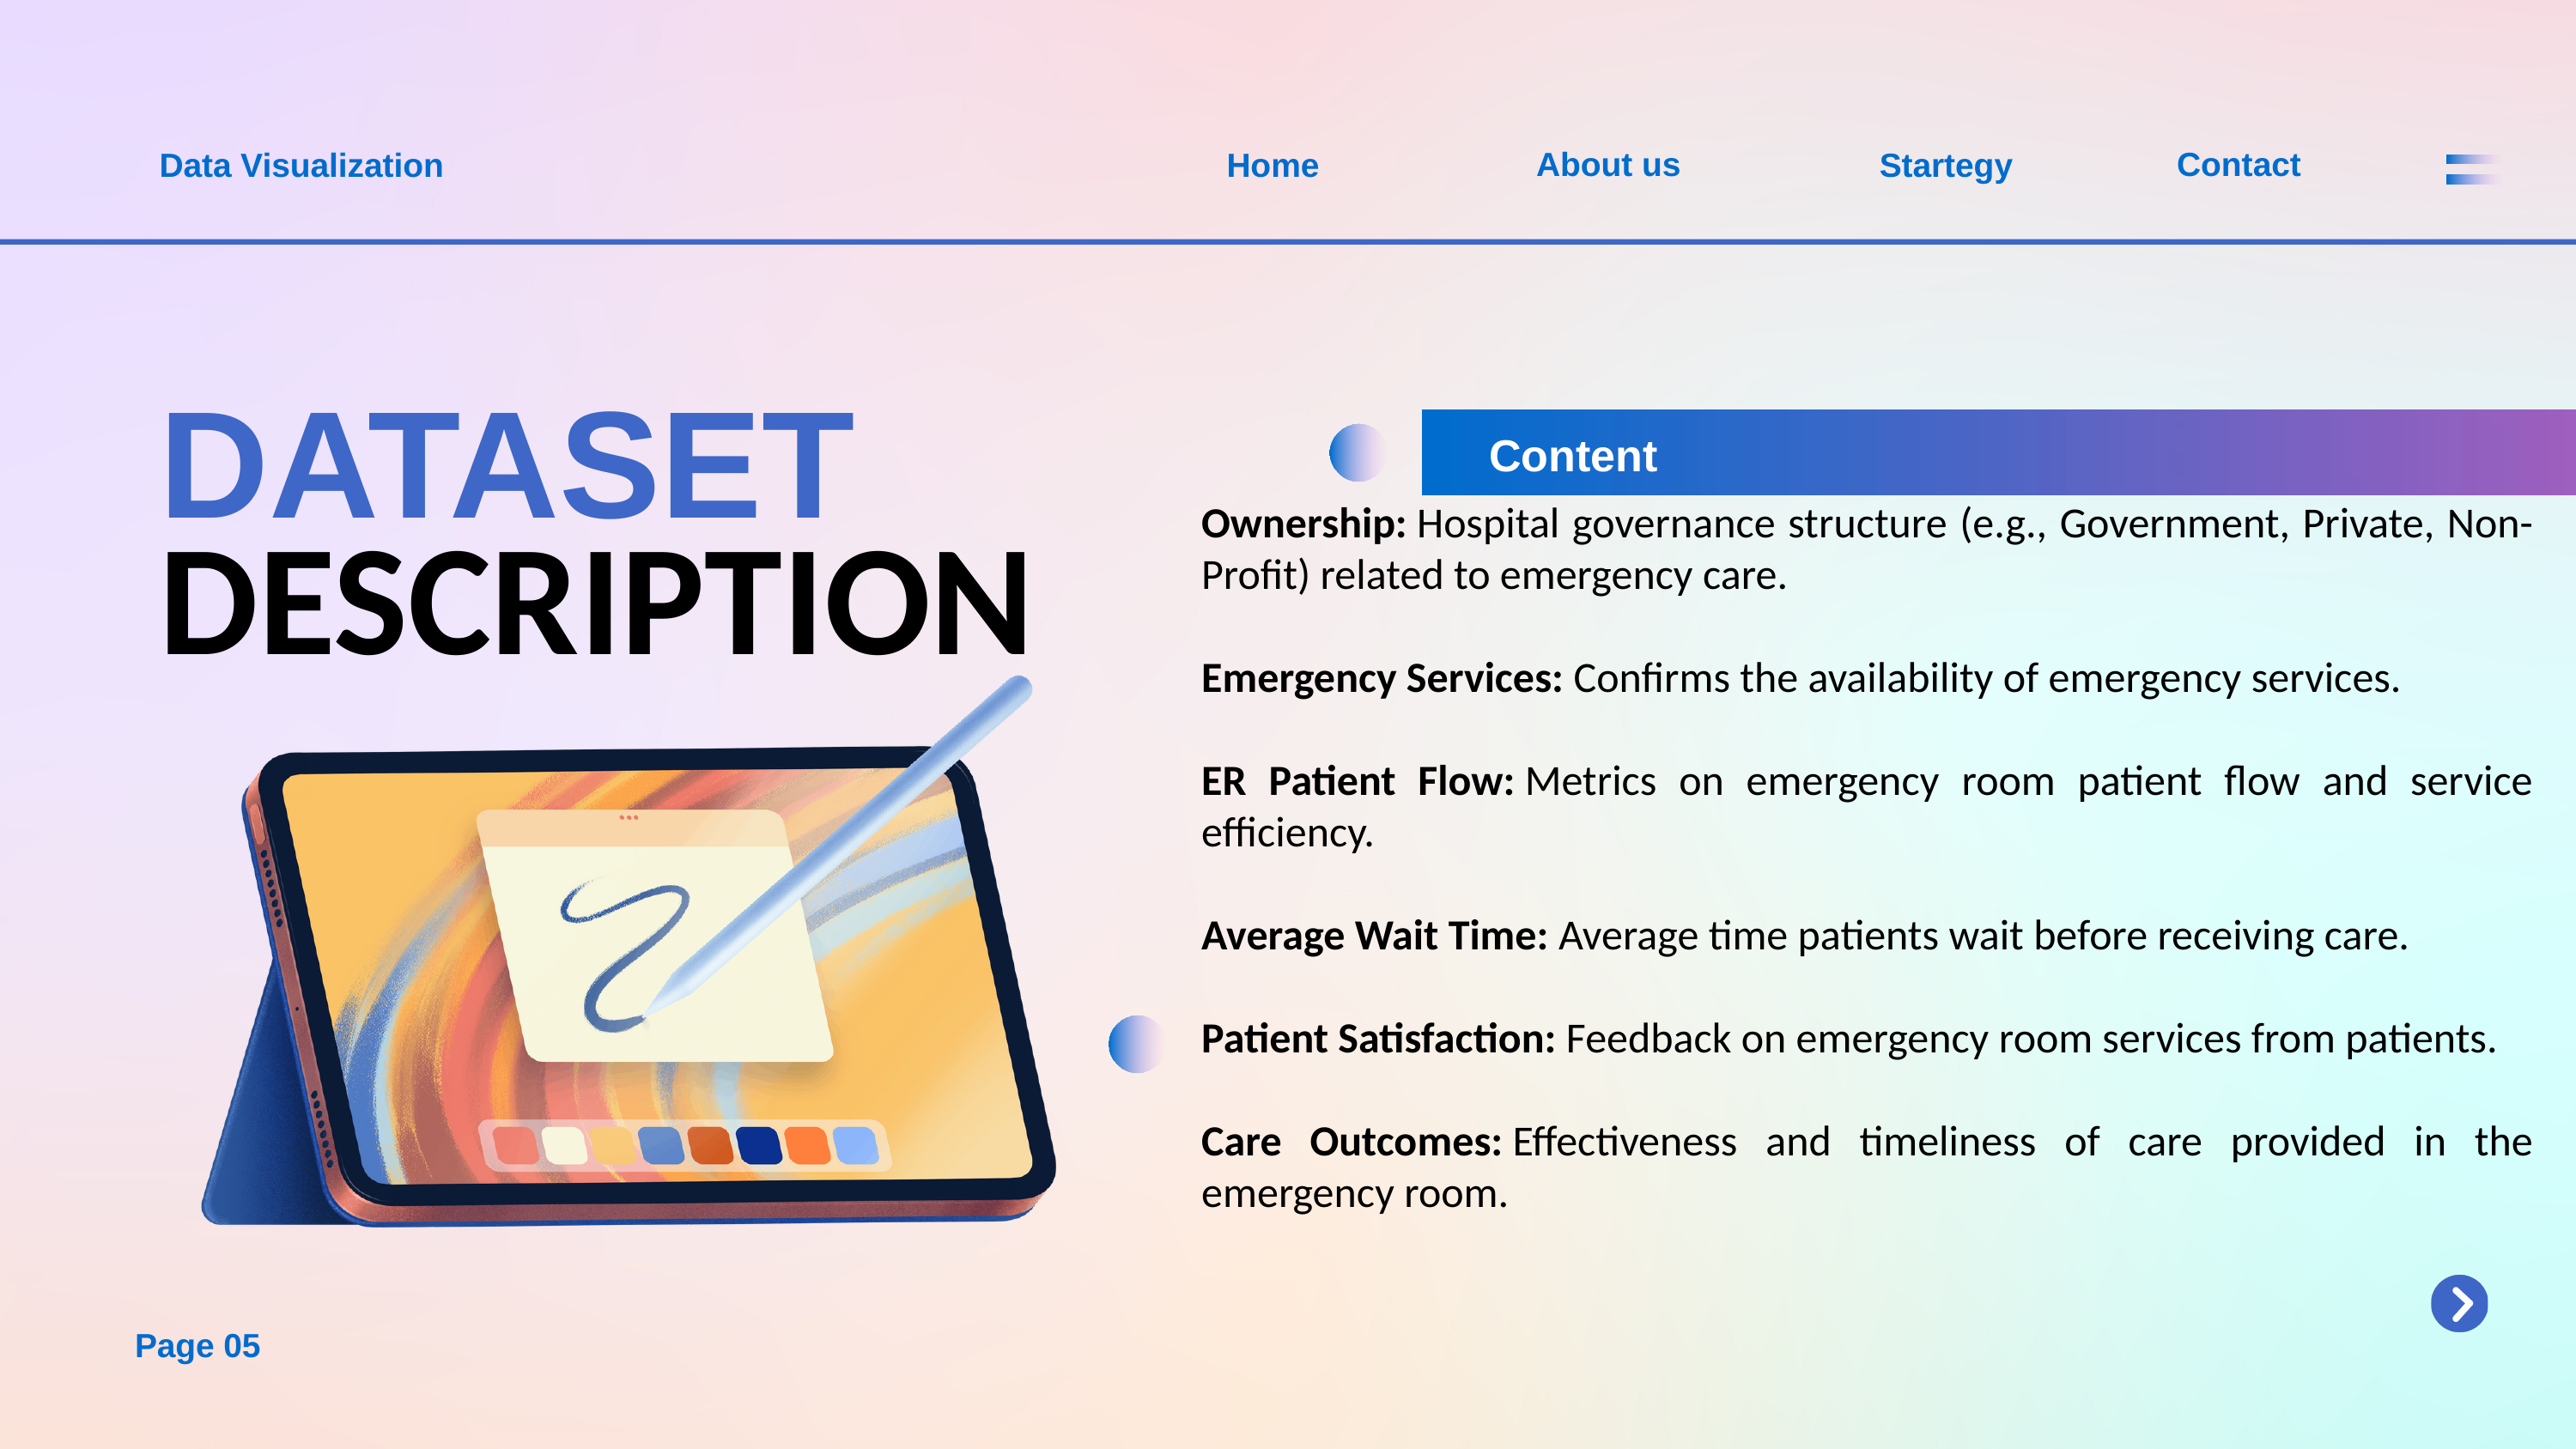

About us
Contact
Data Visualization
Home
Startegy

DATASET

Content
Ownership: Hospital governance structure (e.g., Government, Private, Non-Profit) related to emergency care.

Emergency Services: Confirms the availability of emergency services.

ER Patient Flow: Metrics on emergency room patient flow and service efficiency.

Average Wait Time: Average time patients wait before receiving care.

Patient Satisfaction: Feedback on emergency room services from patients.

Care Outcomes: Effectiveness and timeliness of care provided in the emergency room.
DESCRIPTION

Page 05